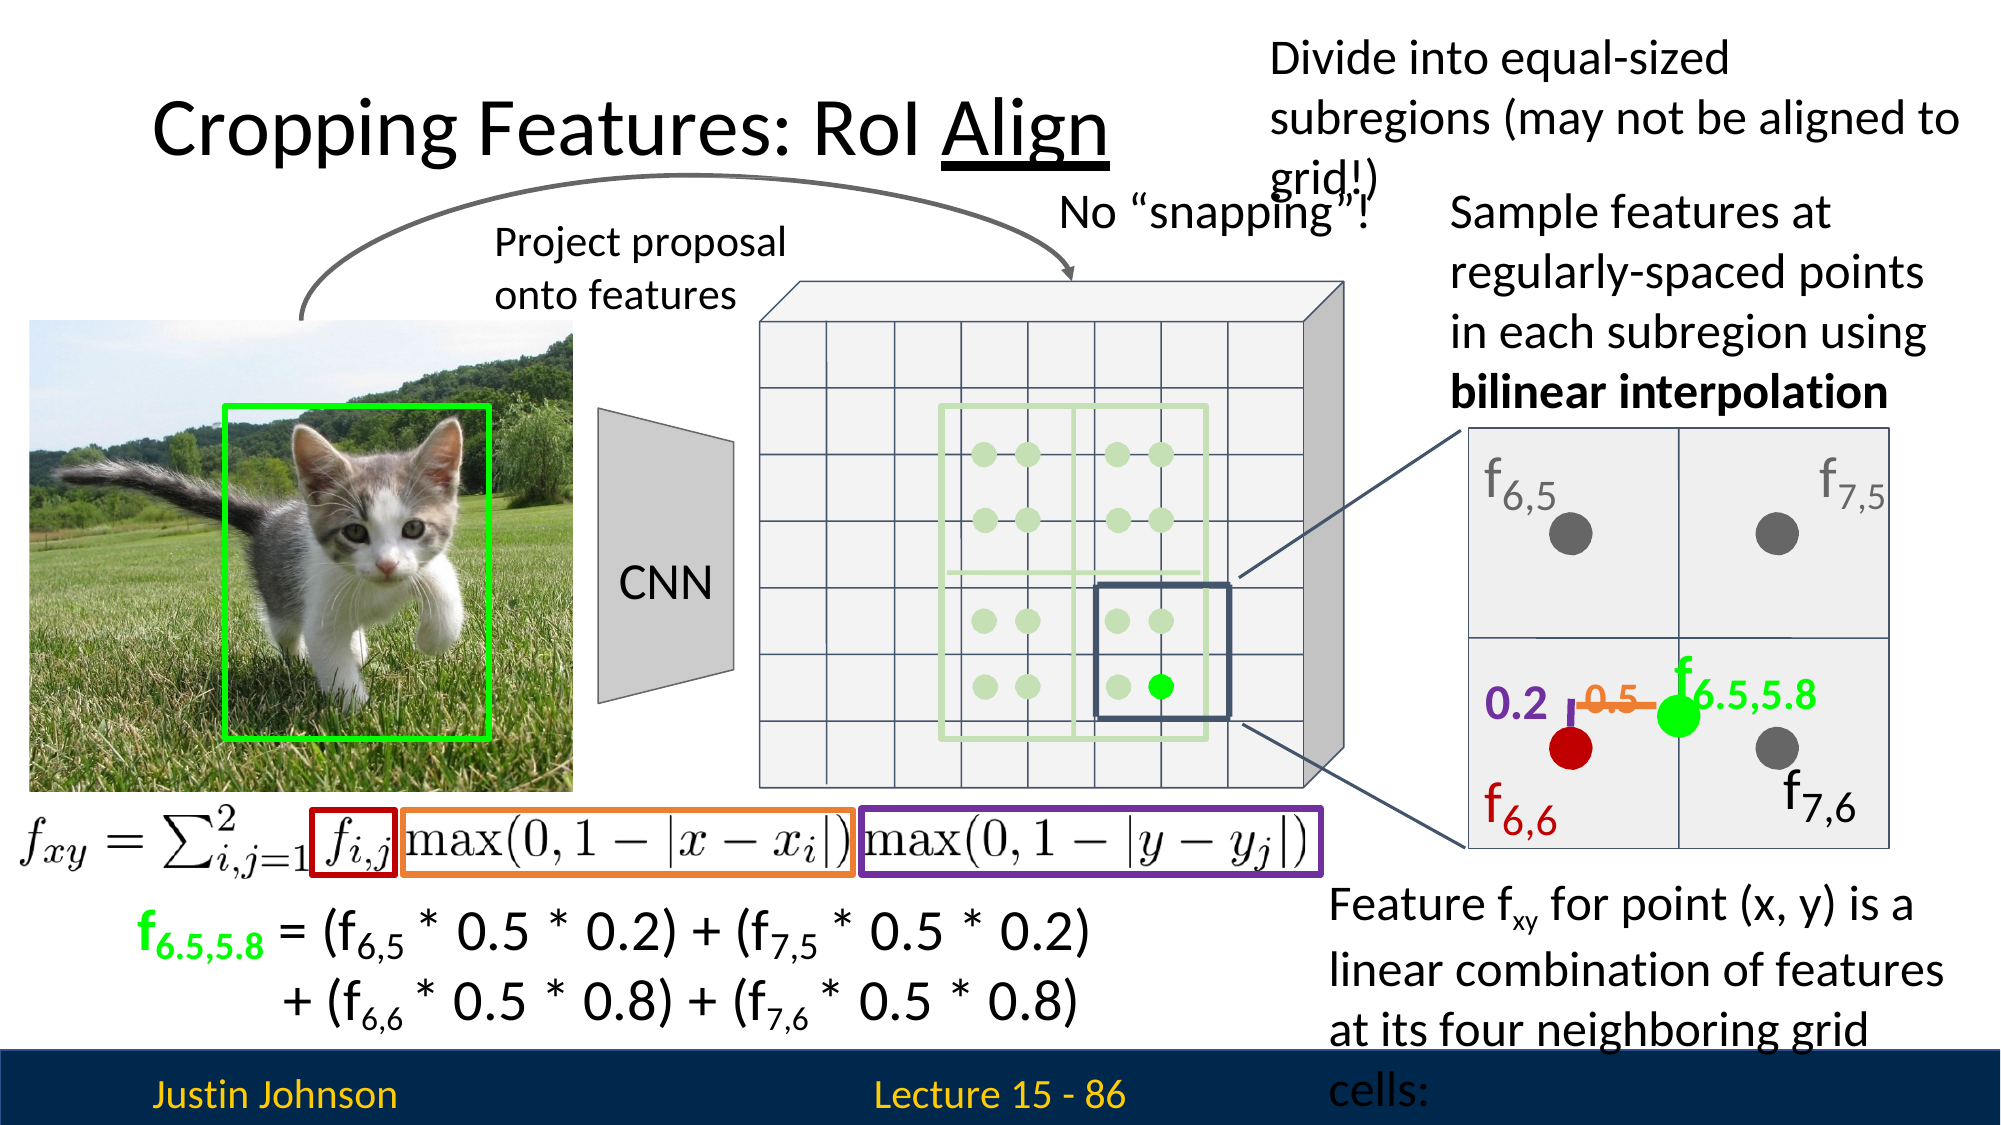

Divide into equal-sized subregions (may not be aligned to grid!)
# Cropping Features: RoI Align

No “snapping”!
Sample features at regularly-spaced points in each subregion using bilinear interpolation
f6,5	f7,5
Project proposal onto features

CNN

0.5	f6.5,5.8

0.2

f6,6

f7,6

Feature fxy for point (x, y) is a linear combination of features at its four neighboring grid cells:
November 6, 2019
f
= (f
* 0.5 * 0.2) + (f
* 0.5 * 0.2)
6.5,5.8
6,5
7,5
+ (f6,6 * 0.5 * 0.8) + (f7,6 * 0.5 * 0.8)
Justin Johnson
Lecture 15 - 86